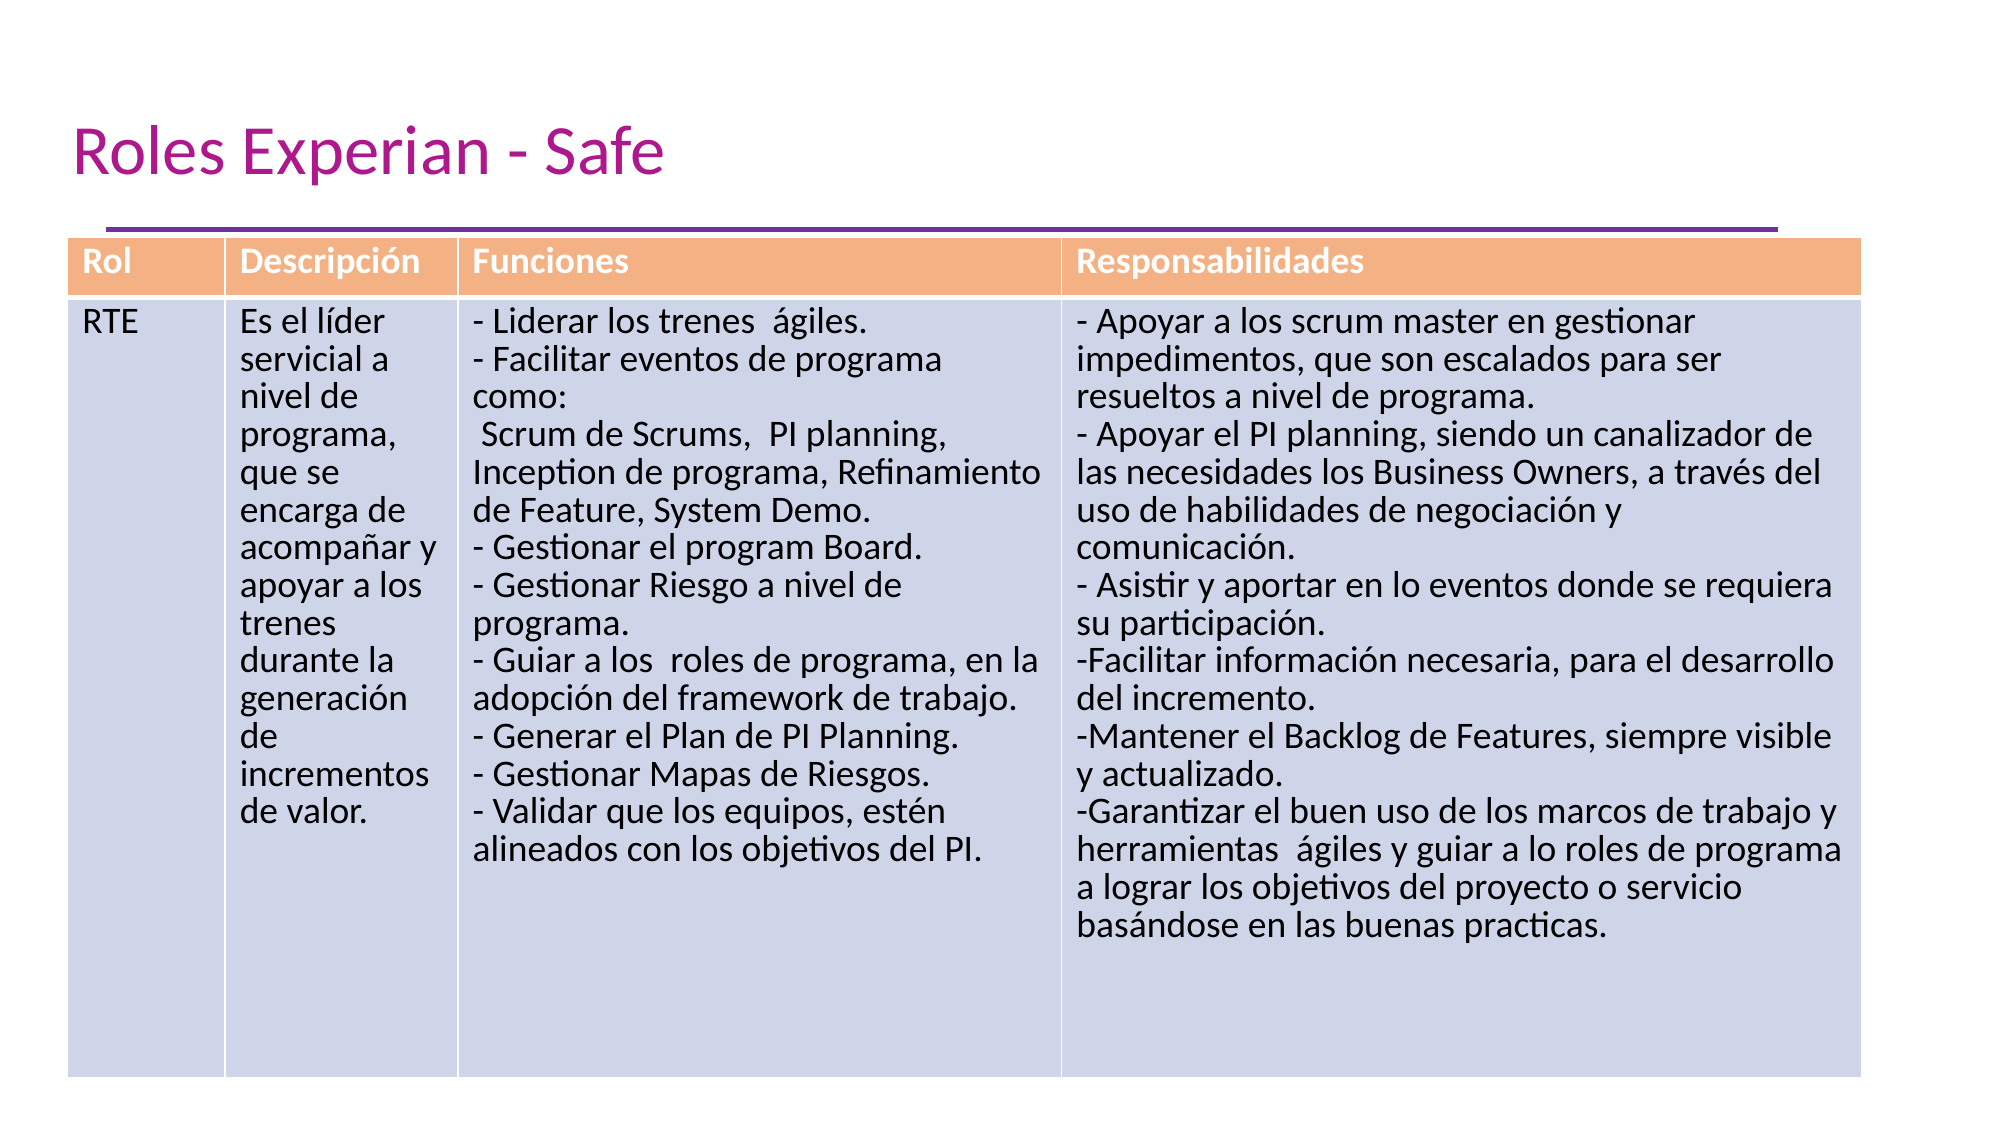

#
Roles Experian - Safe
| Rol | Descripción | Funciones | Responsabilidades |
| --- | --- | --- | --- |
| RTE | Es el líder servicial a nivel de programa, que se encarga de acompañar y apoyar a los trenes durante la generación de incrementos de valor. | - Liderar los trenes ágiles. - Facilitar eventos de programa como: Scrum de Scrums, PI planning, Inception de programa, Refinamiento de Feature, System Demo. - Gestionar el program Board. - Gestionar Riesgo a nivel de programa. - Guiar a los roles de programa, en la adopción del framework de trabajo. - Generar el Plan de PI Planning. - Gestionar Mapas de Riesgos. - Validar que los equipos, estén alineados con los objetivos del PI. | - Apoyar a los scrum master en gestionar impedimentos, que son escalados para ser resueltos a nivel de programa. - Apoyar el PI planning, siendo un canalizador de las necesidades los Business Owners, a través del uso de habilidades de negociación y comunicación. - Asistir y aportar en lo eventos donde se requiera su participación. -Facilitar información necesaria, para el desarrollo del incremento. -Mantener el Backlog de Features, siempre visible y actualizado. -Garantizar el buen uso de los marcos de trabajo y herramientas ágiles y guiar a lo roles de programa a lograr los objetivos del proyecto o servicio basándose en las buenas practicas. |